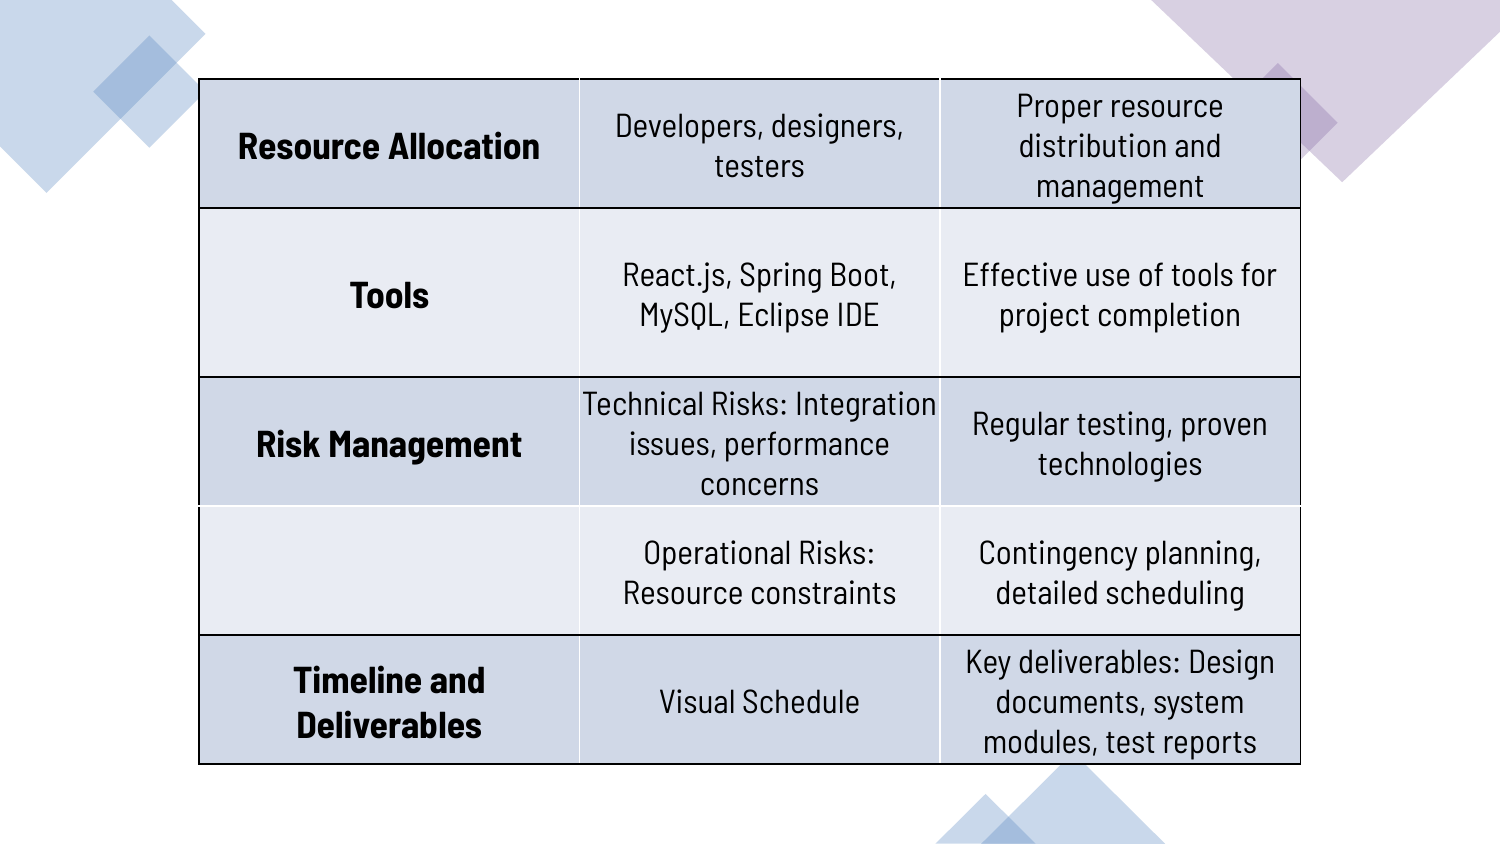

| Resource Allocation | Developers, designers, testers | Proper resource distribution and management |
| --- | --- | --- |
| Tools | React.js, Spring Boot, MySQL, Eclipse IDE | Effective use of tools for project completion |
| Risk Management | Technical Risks: Integration issues, performance concerns | Regular testing, proven technologies |
|  | Operational Risks: Resource constraints | Contingency planning, detailed scheduling |
| Timeline and Deliverables | Visual Schedule | Key deliverables: Design documents, system modules, test reports |